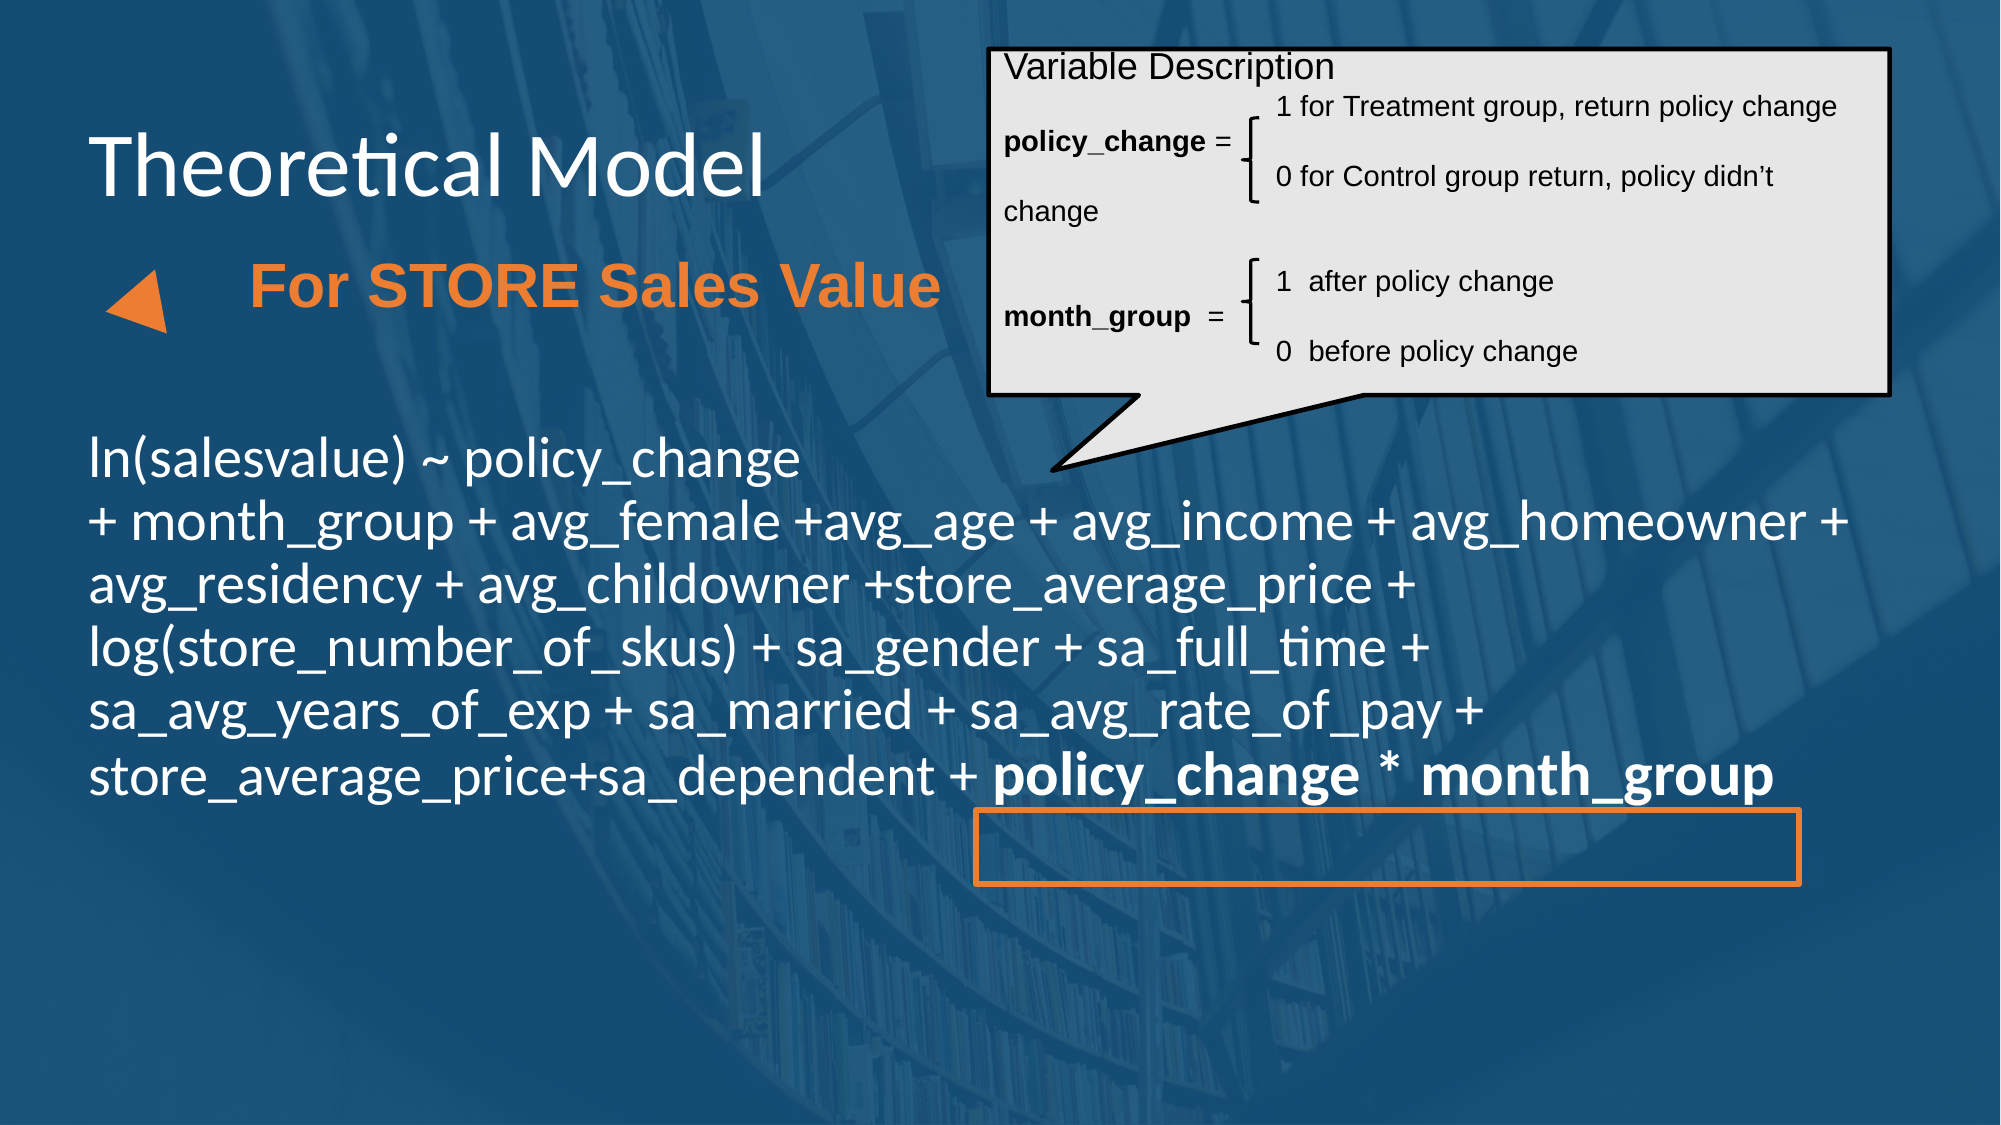

Variable Description
                                 1 for Treatment group, return policy change
policy_change =
                                 0 for Control group return, policy didn’t change

                                 1  after policy change
month_group  =
                                 0  before policy change

Theoretical Model

     For STORE Sales Value

ln(salesvalue) ~ policy_change
+ month_group + avg_female +avg_age + avg_income + avg_homeowner + avg_residency + avg_childowner +store_average_price + log(store_number_of_skus) + sa_gender + sa_full_time + sa_avg_years_of_exp + sa_married + sa_avg_rate_of_pay + store_average_price+sa_dependent + policy_change * month_group